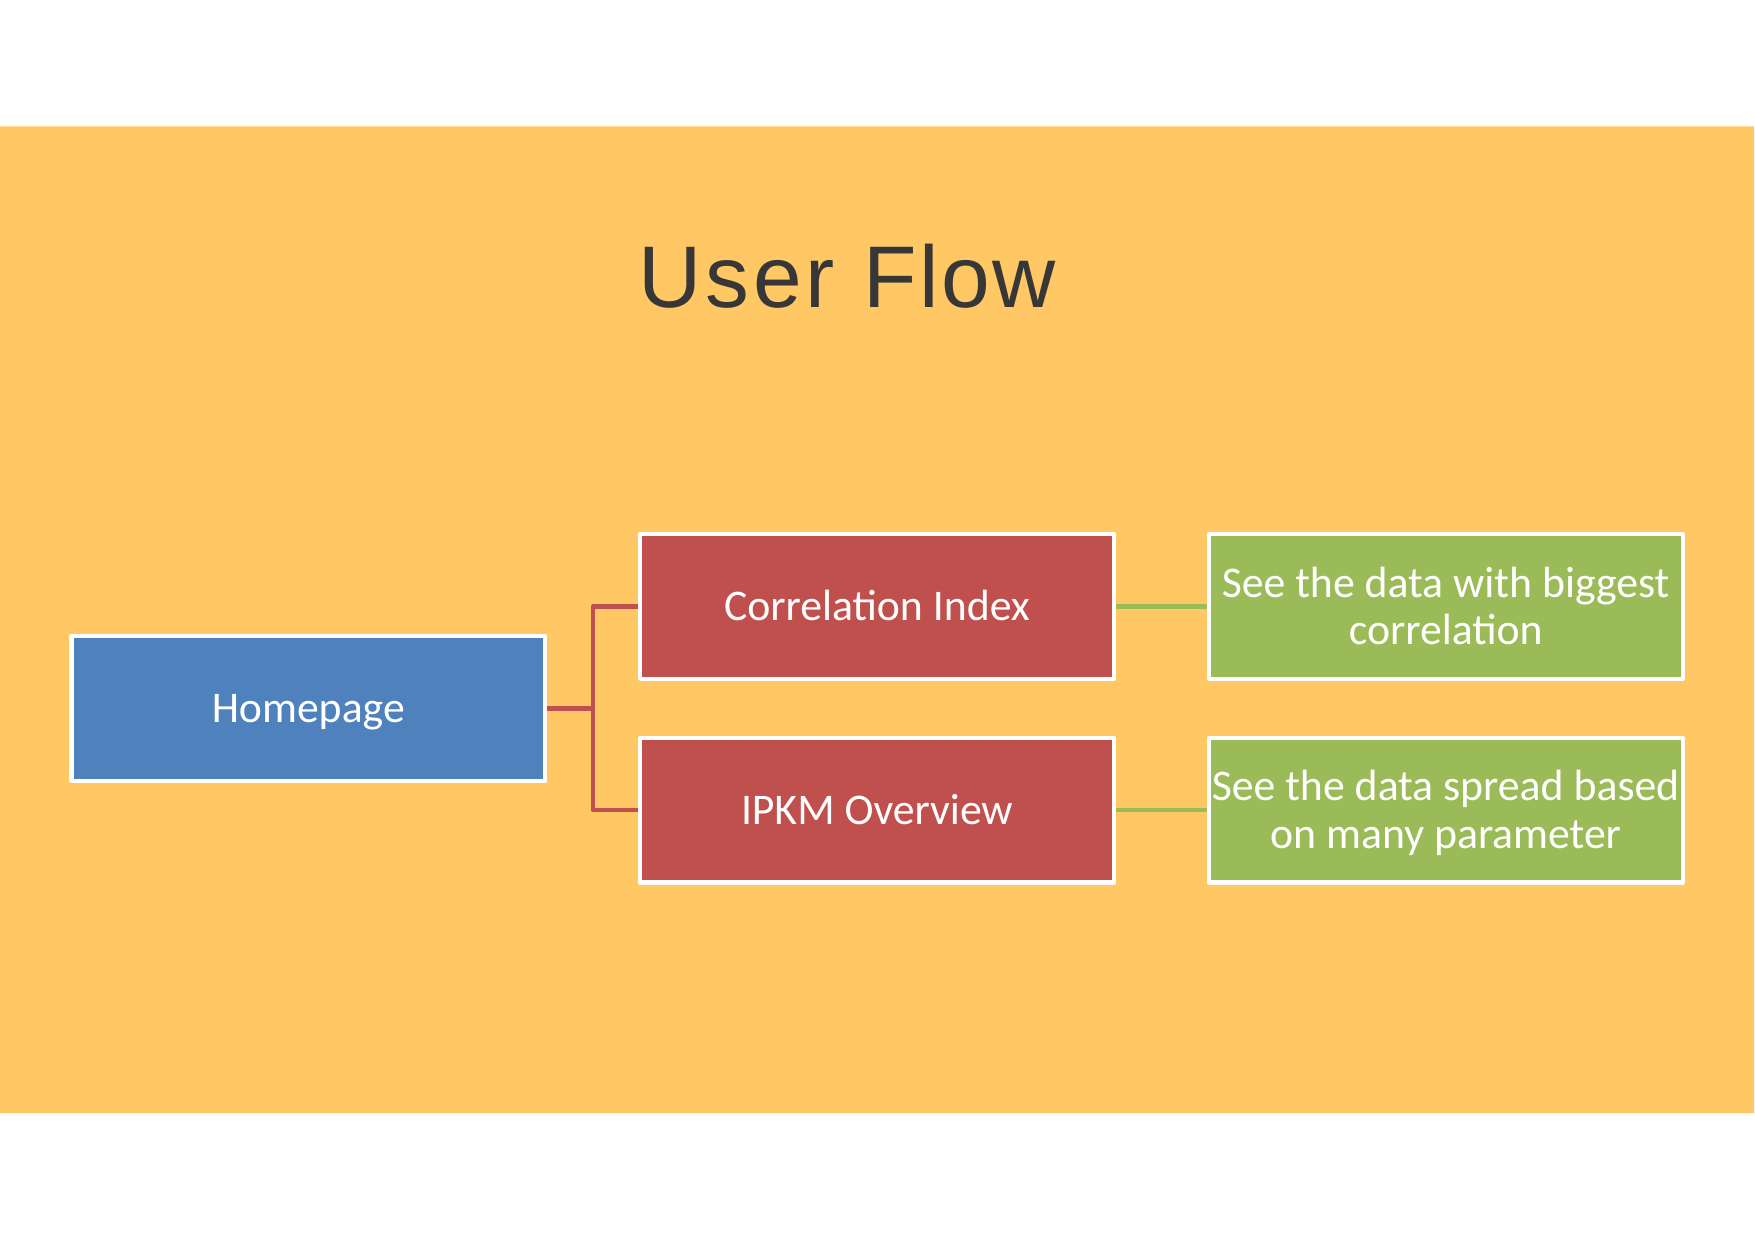

# User Flow
Homepage
Correlation Index
See the data with biggest correlation
IPKM Overview
See the data spread based on many parameter